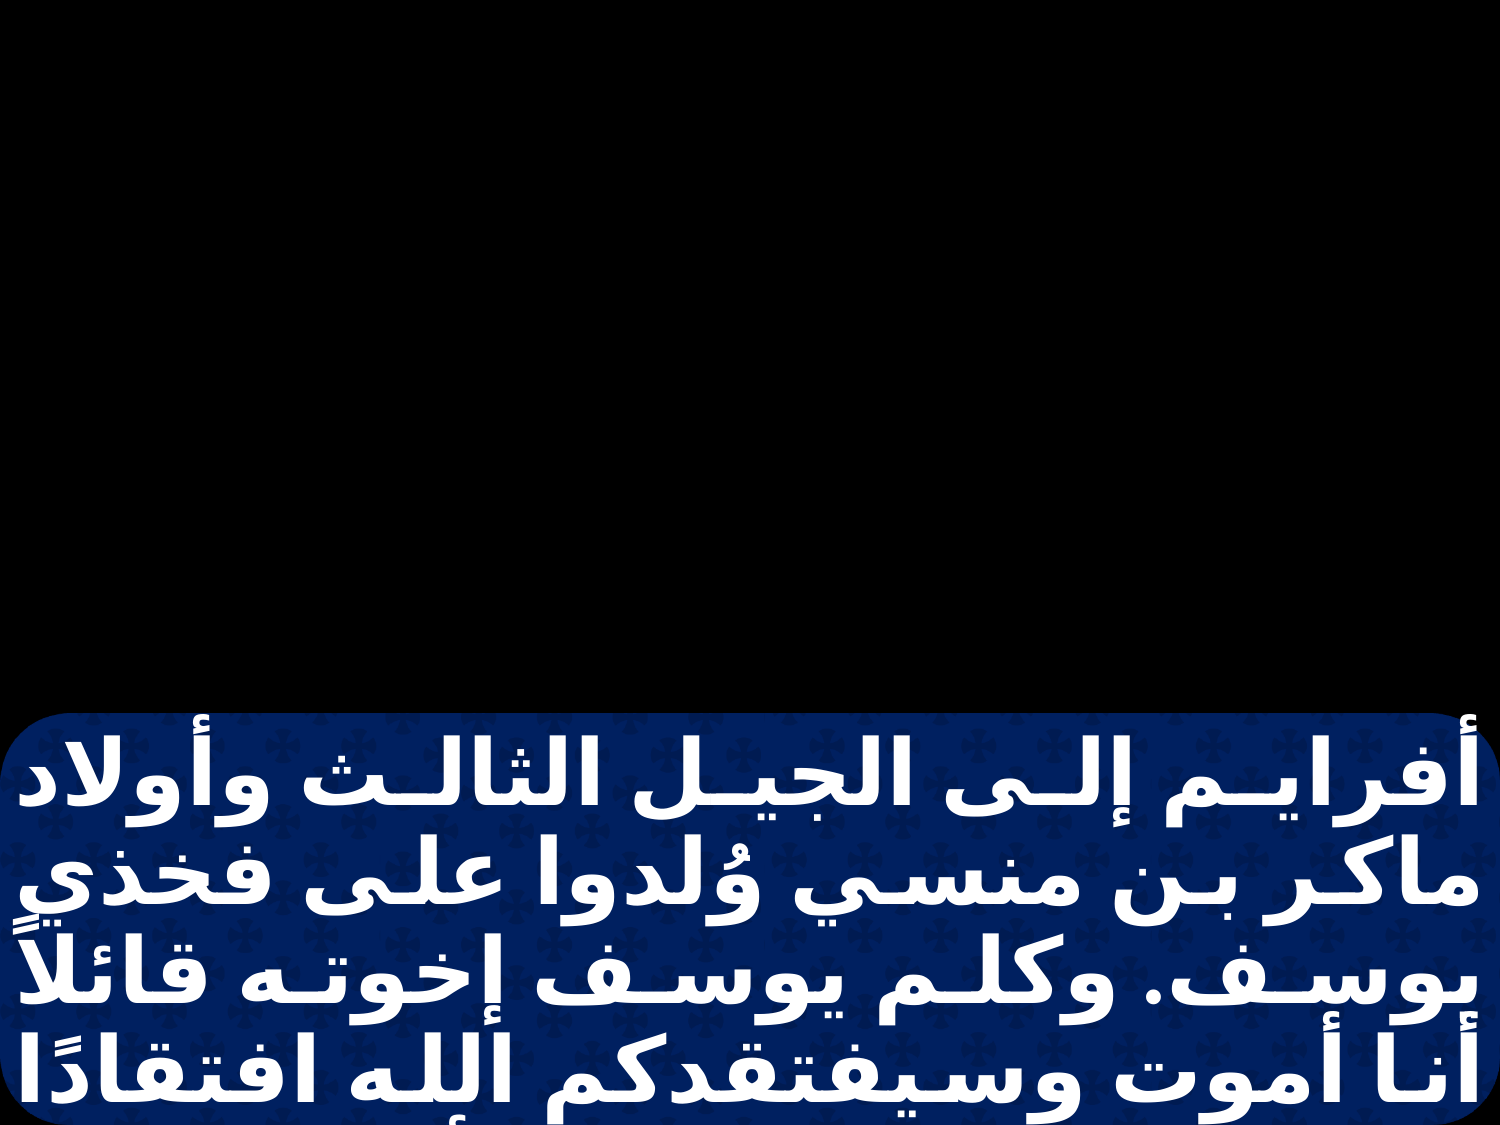

أفرايم إلى الجيل الثالث وأولاد ماكر بن منسي وُلدوا على فخذي يوسف. وكلم يوسف إخوته قائلاً أنا أموت وسيفتقدكم الله افتقادًا ويصعدكم من هذه الأرض إلى الأرض التي حلف الله لآبائكم إبراهيم